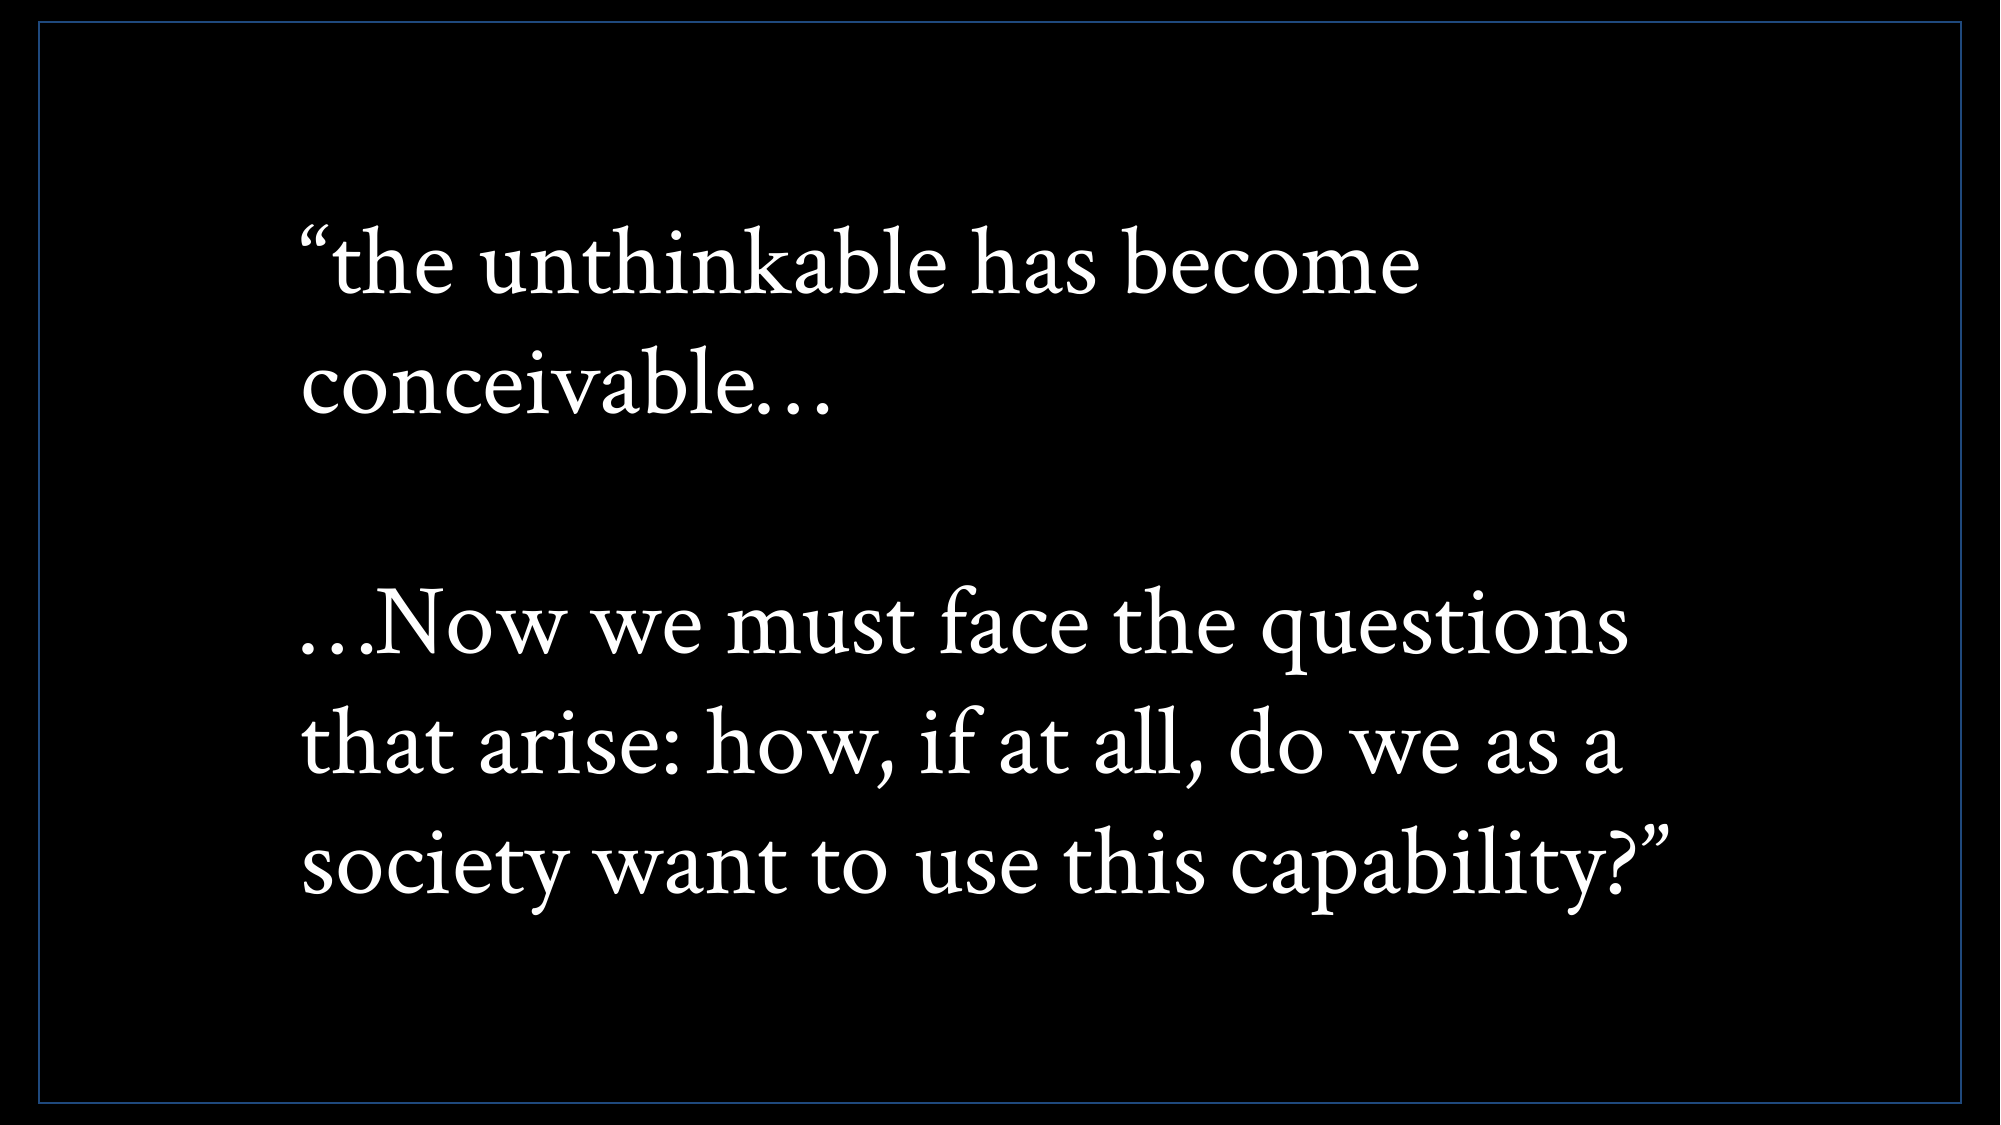

# Project overview
“the unthinkable has become conceivable…

…Now we must face the questions that arise: how, if at all, do we as a society want to use this capability?”